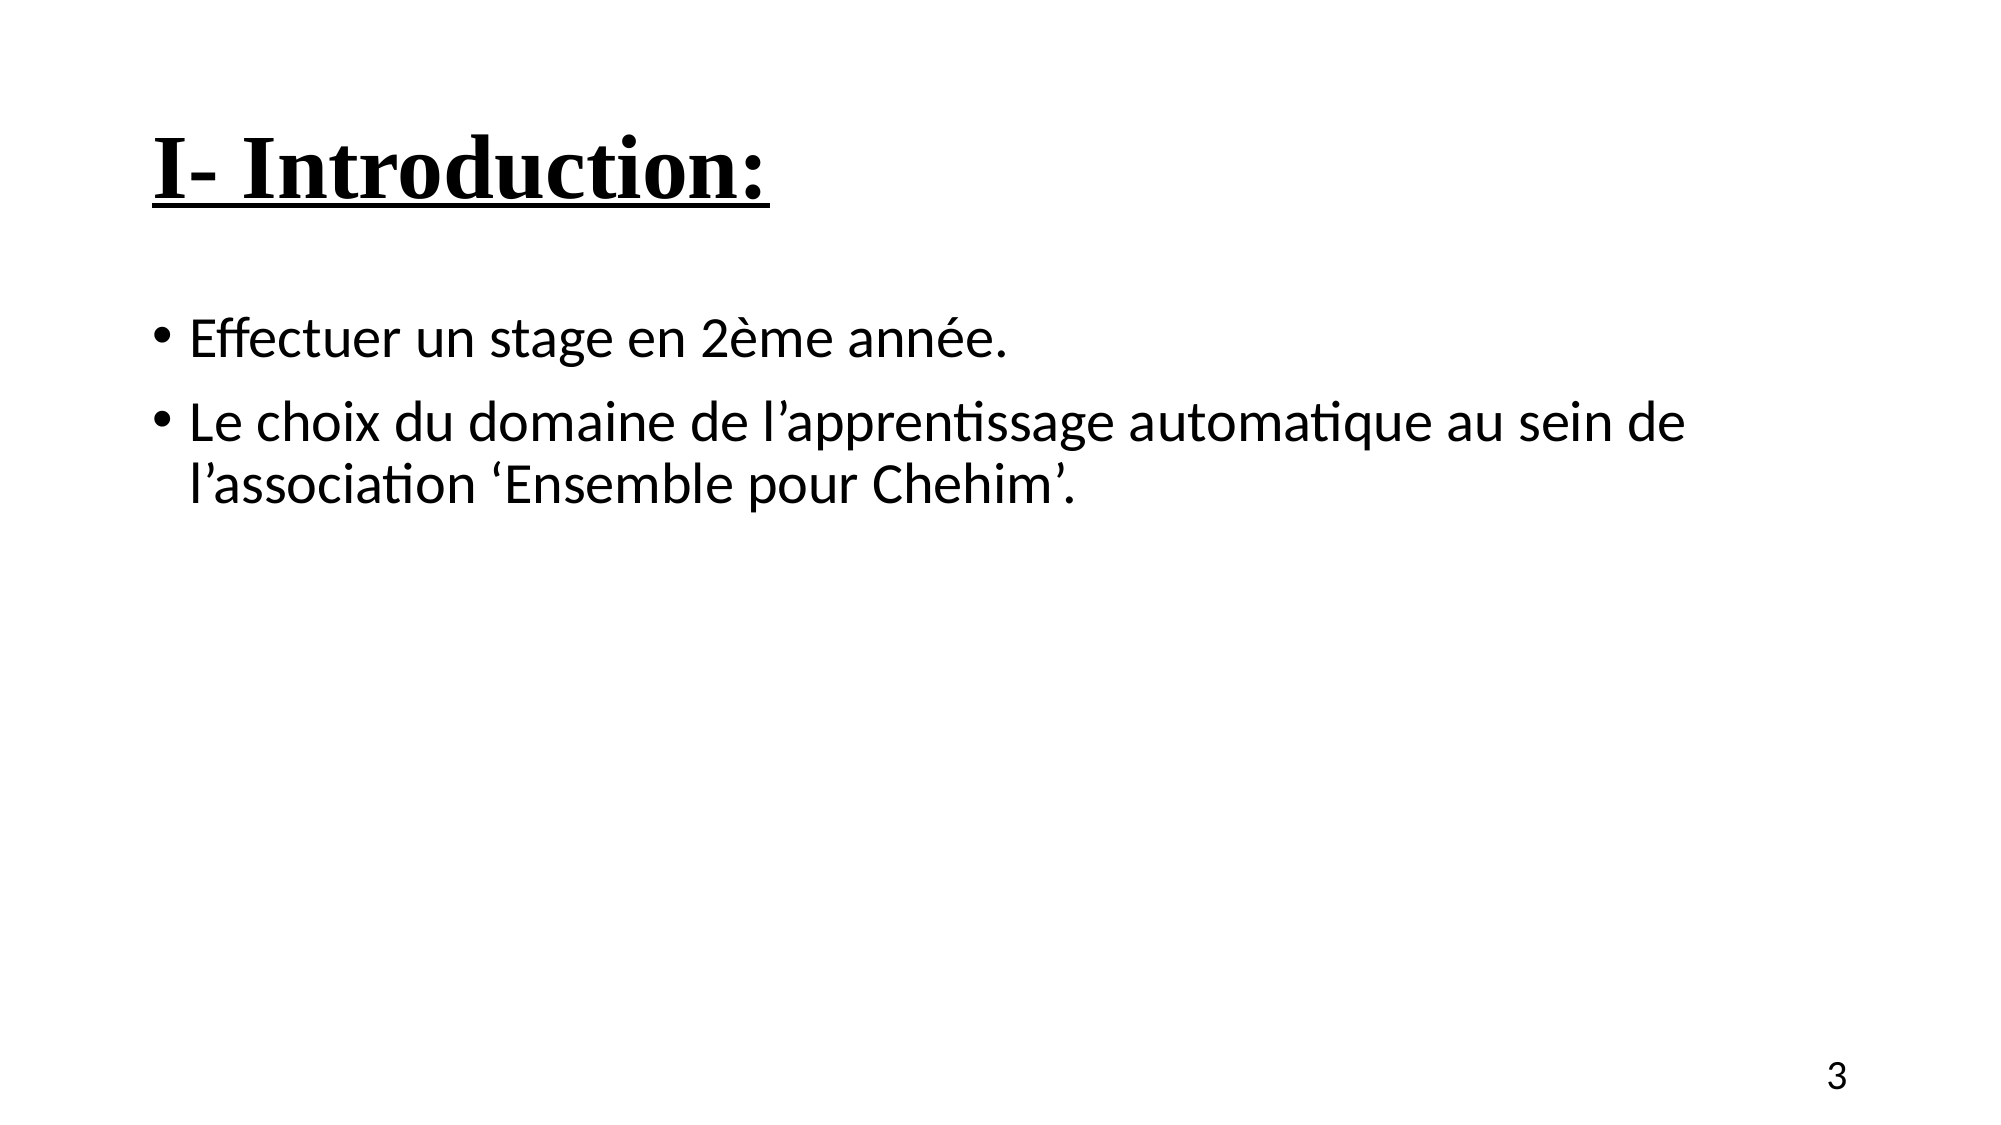

# I- Introduction:
Effectuer un stage en 2ème année.
Le choix du domaine de l’apprentissage automatique au sein de l’association ‘Ensemble pour Chehim’.

3